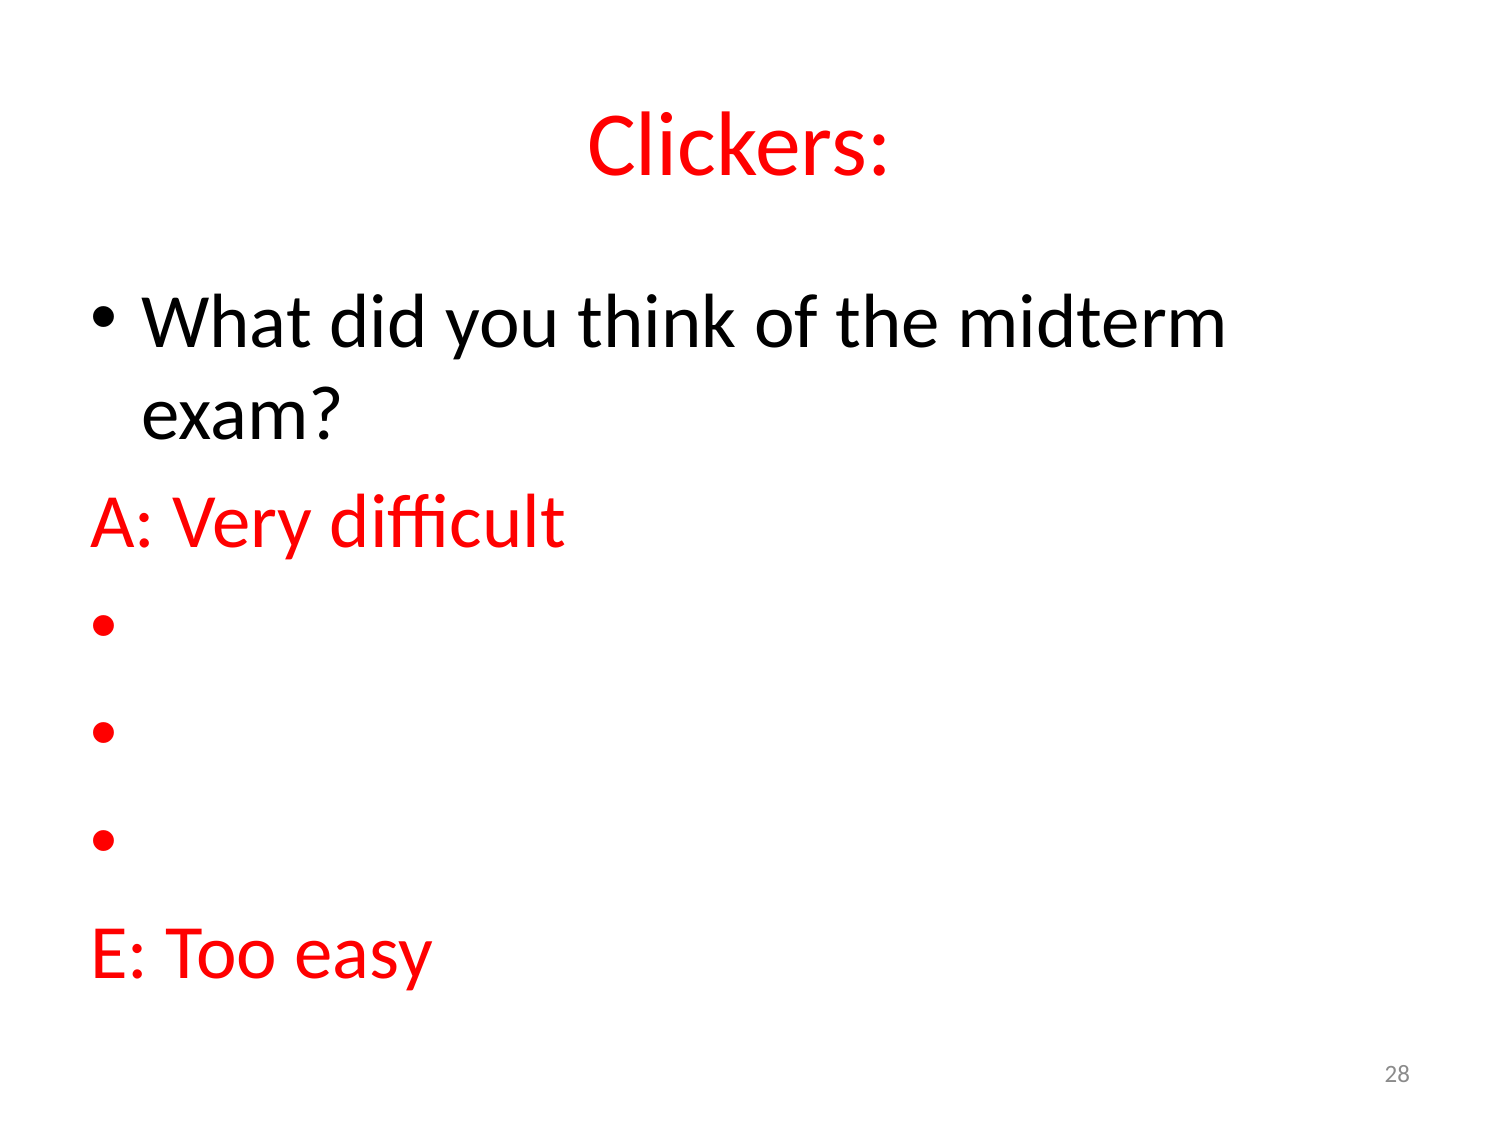

# Clickers:
What did you think of the midterm exam?
A: Very difficult

E: Too easy

28